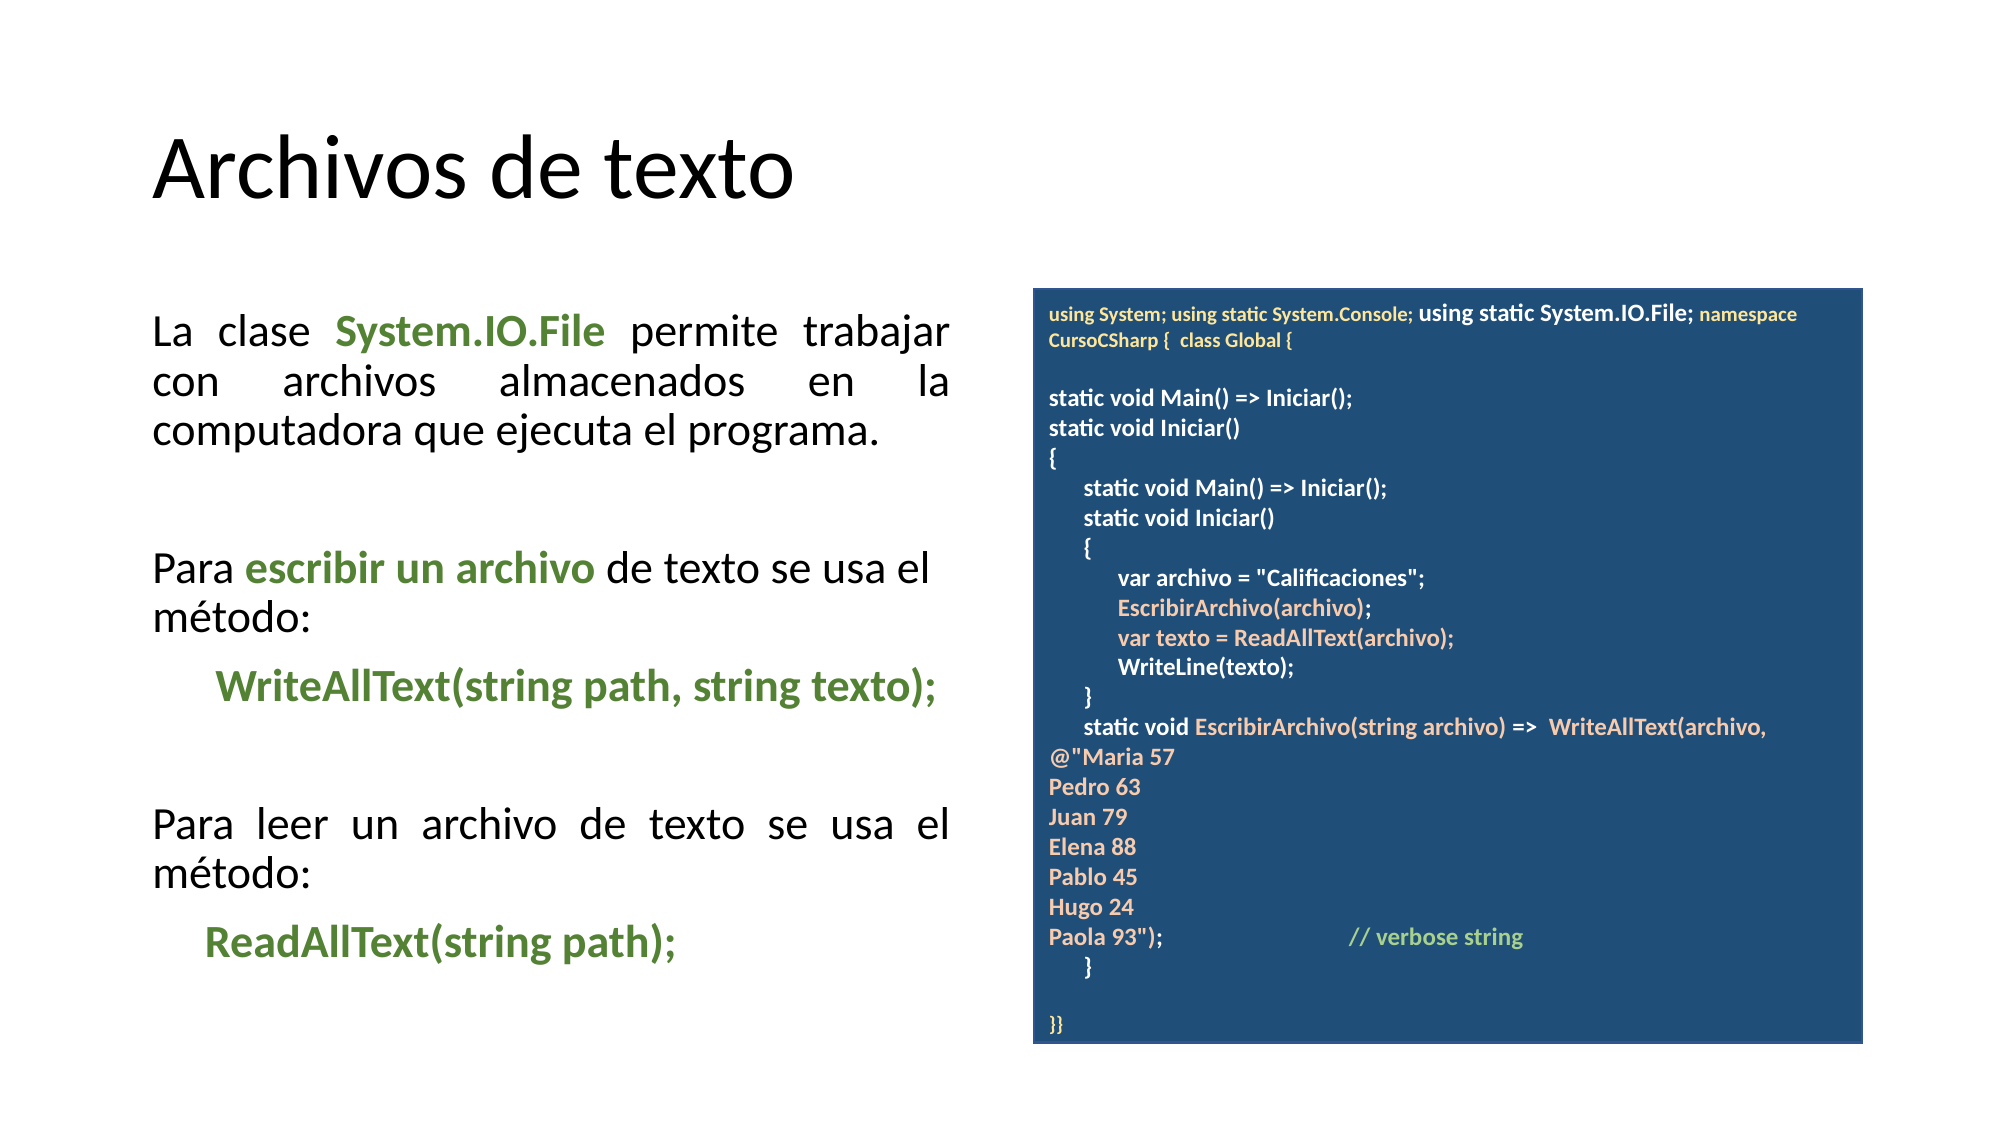

# Archivos de texto
using System; using static System.Console; using static System.IO.File; namespace CursoCSharp {  class Global {

static void Main() => Iniciar();
static void Iniciar()
{
      static void Main() => Iniciar();
      static void Iniciar()
      {
            var archivo = "Calificaciones";
            EscribirArchivo(archivo);
            var texto = ReadAllText(archivo);
            WriteLine(texto);
      }
      static void EscribirArchivo(string archivo) =>  WriteAllText(archivo,
@"Maria 57
Pedro 63
Juan 79
Elena 88
Pablo 45
Hugo 24
Paola 93"); 		// verbose string
      }

}}
La clase System.IO.File permite trabajar con archivos almacenados en la computadora que ejecuta el programa.

Para escribir un archivo de texto se usa el método:
      WriteAllText(string path, string texto);

Para leer un archivo de texto se usa el método:
     ReadAllText(string path);